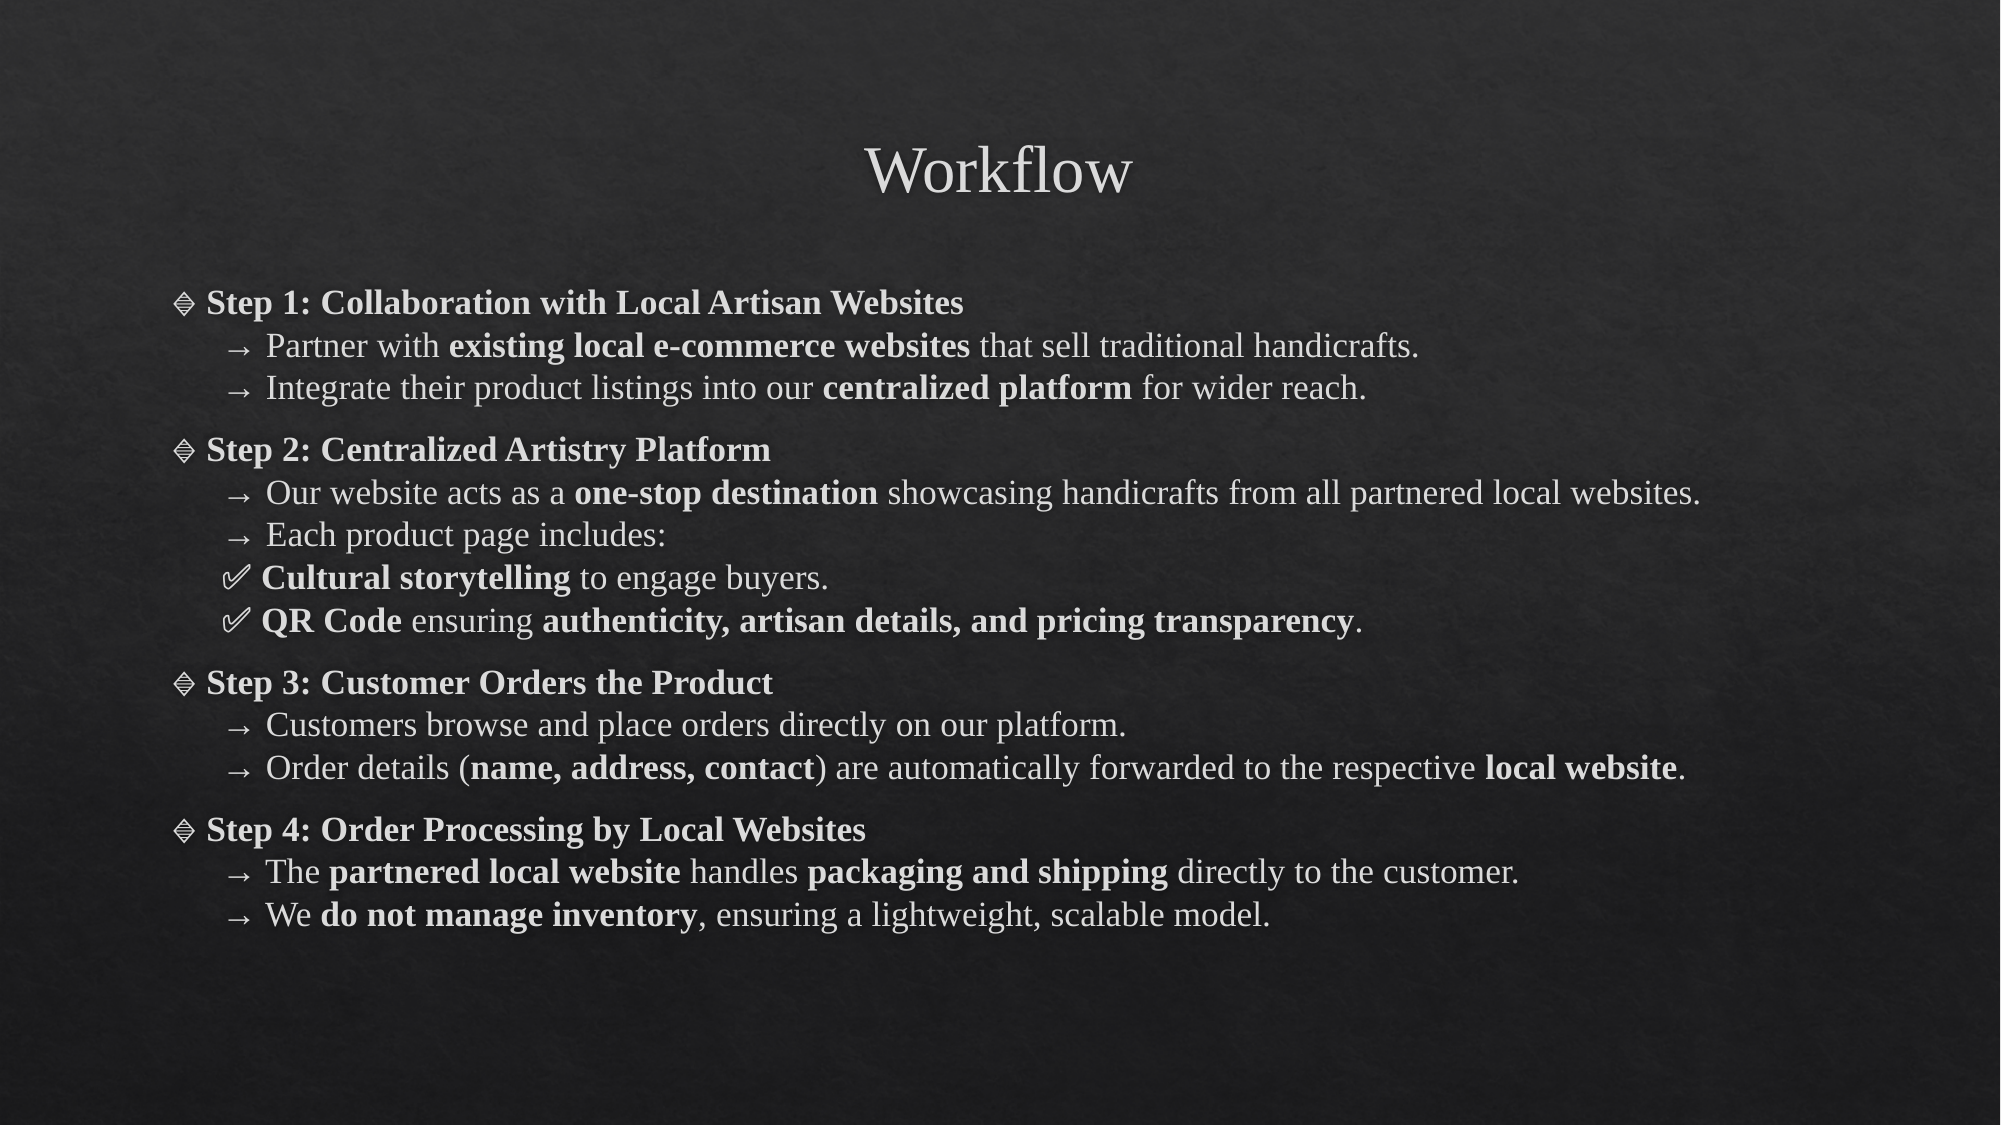

# Workflow
🔹 Step 1: Collaboration with Local Artisan Websites
→ Partner with existing local e-commerce websites that sell traditional handicrafts.
→ Integrate their product listings into our centralized platform for wider reach.
🔹 Step 2: Centralized Artistry Platform
→ Our website acts as a one-stop destination showcasing handicrafts from all partnered local websites.
→ Each product page includes:
✅ Cultural storytelling to engage buyers.
✅ QR Code ensuring authenticity, artisan details, and pricing transparency.
🔹 Step 3: Customer Orders the Product
→ Customers browse and place orders directly on our platform.
→ Order details (name, address, contact) are automatically forwarded to the respective local website.
🔹 Step 4: Order Processing by Local Websites
→ The partnered local website handles packaging and shipping directly to the customer.
→ We do not manage inventory, ensuring a lightweight, scalable model.